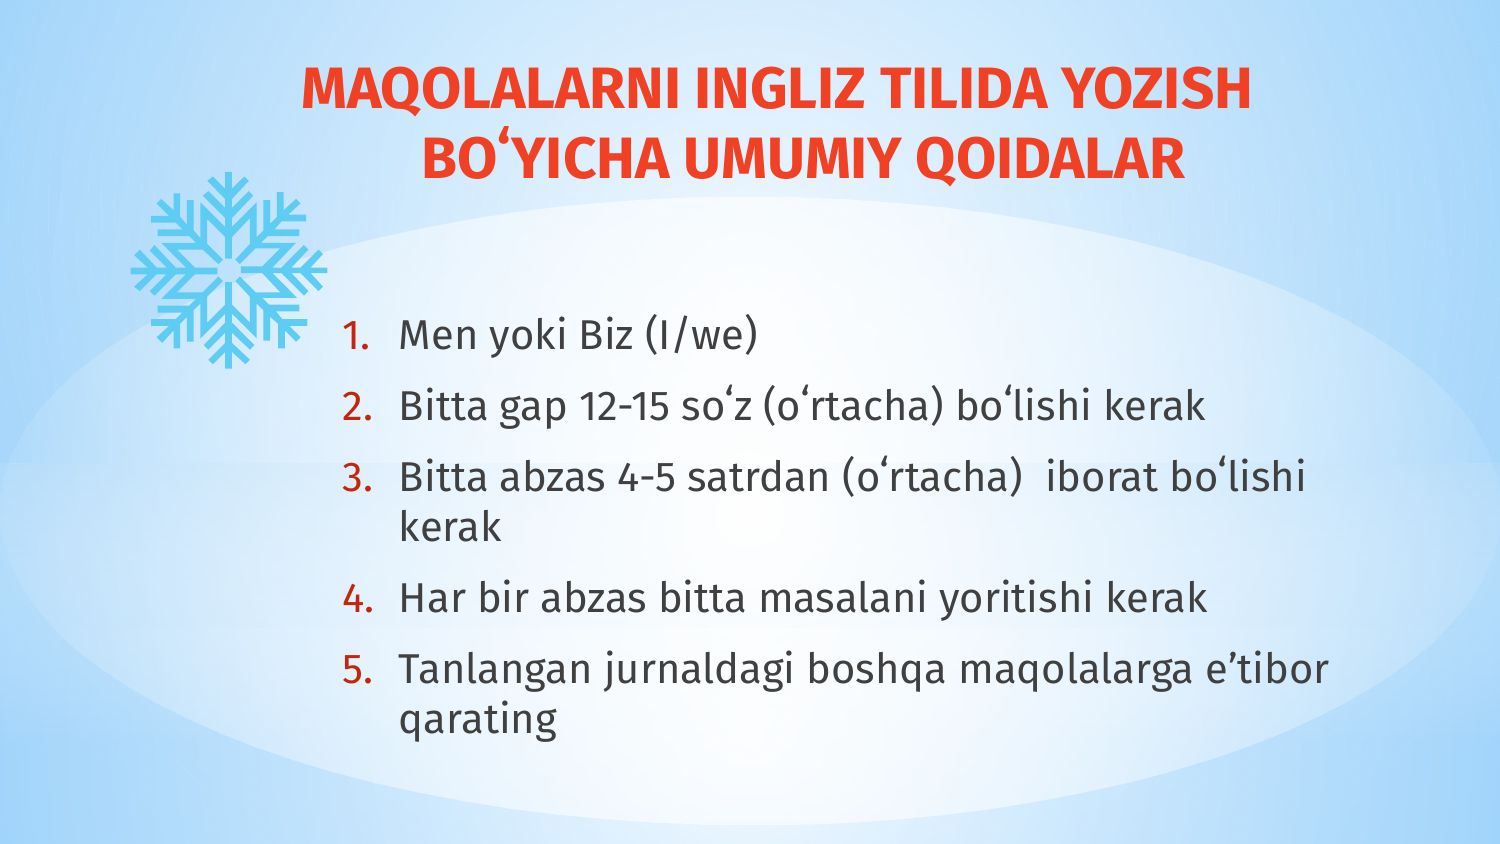

# MAQOLALARNI INGLIZ TILIDA YOZISH BOʻYICHA UMUMIY QOIDALAR

Men yoki Biz (I/we)
Bitta gap 12-15 soʻz (oʻrtacha) boʻlishi kerak
Bitta abzas 4-5 satrdan (oʻrtacha)  iborat boʻlishi kerak
Har bir abzas bitta masalani yoritishi kerak
Tanlangan jurnaldagi boshqa maqolalarga eʼtibor qarating